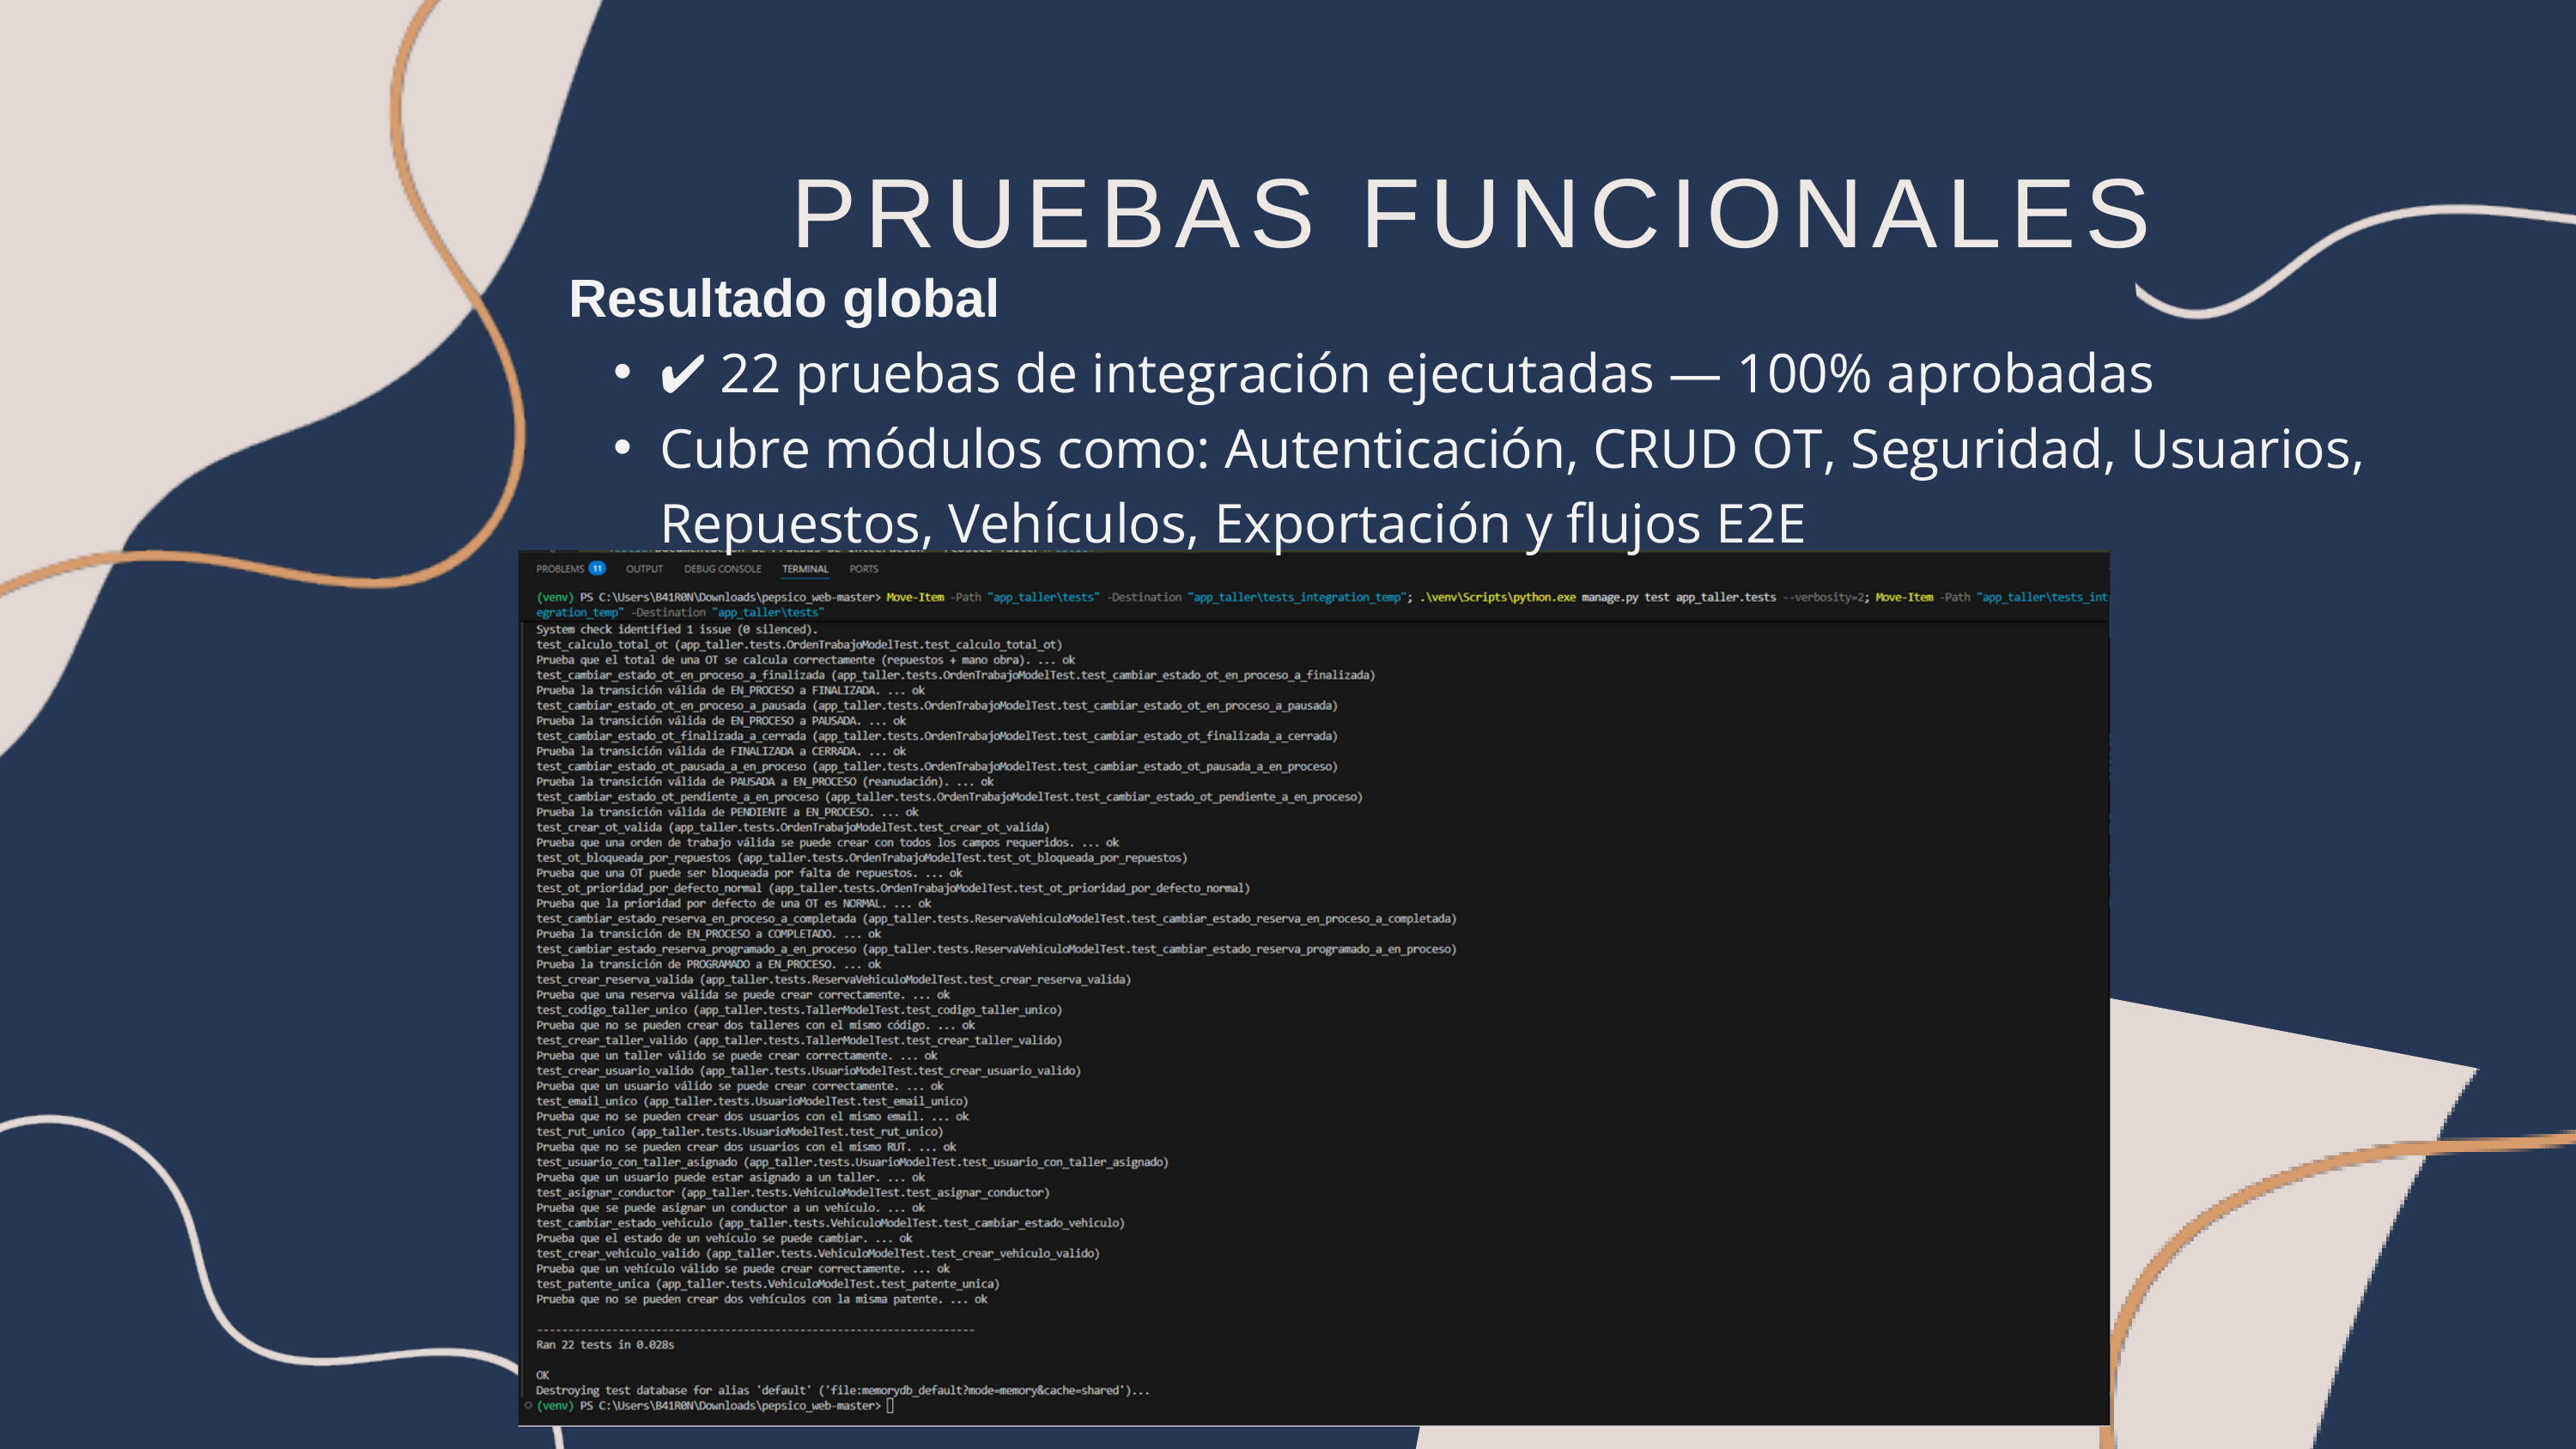

PRUEBAS FUNCIONALES
Resultado global
✔ 22 pruebas de integración ejecutadas — 100% aprobadas
Cubre módulos como: Autenticación, CRUD OT, Seguridad, Usuarios, Repuestos, Vehículos, Exportación y flujos E2E